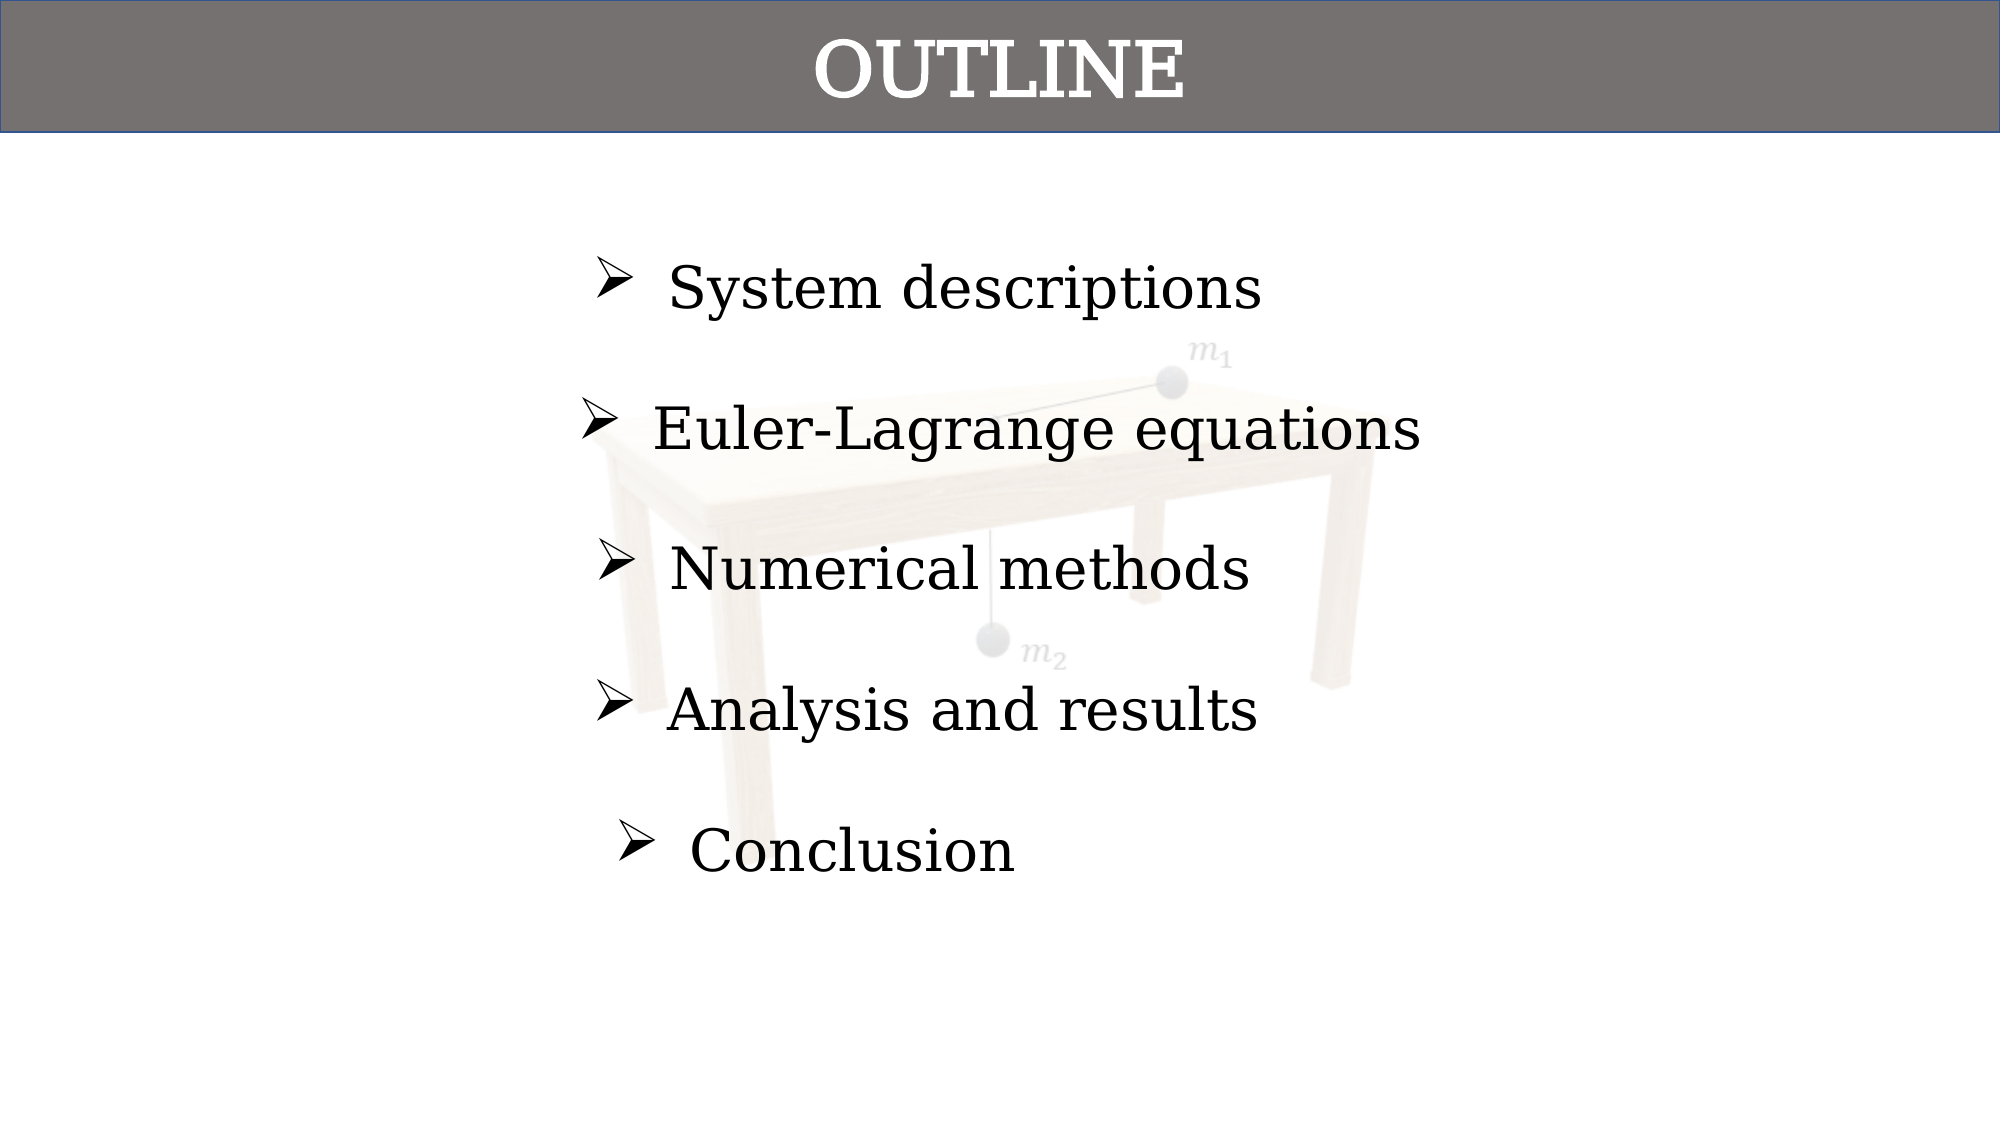

OUTLINE
System descriptions
Euler-Lagrange equations
Numerical methods
Analysis and results
Conclusion